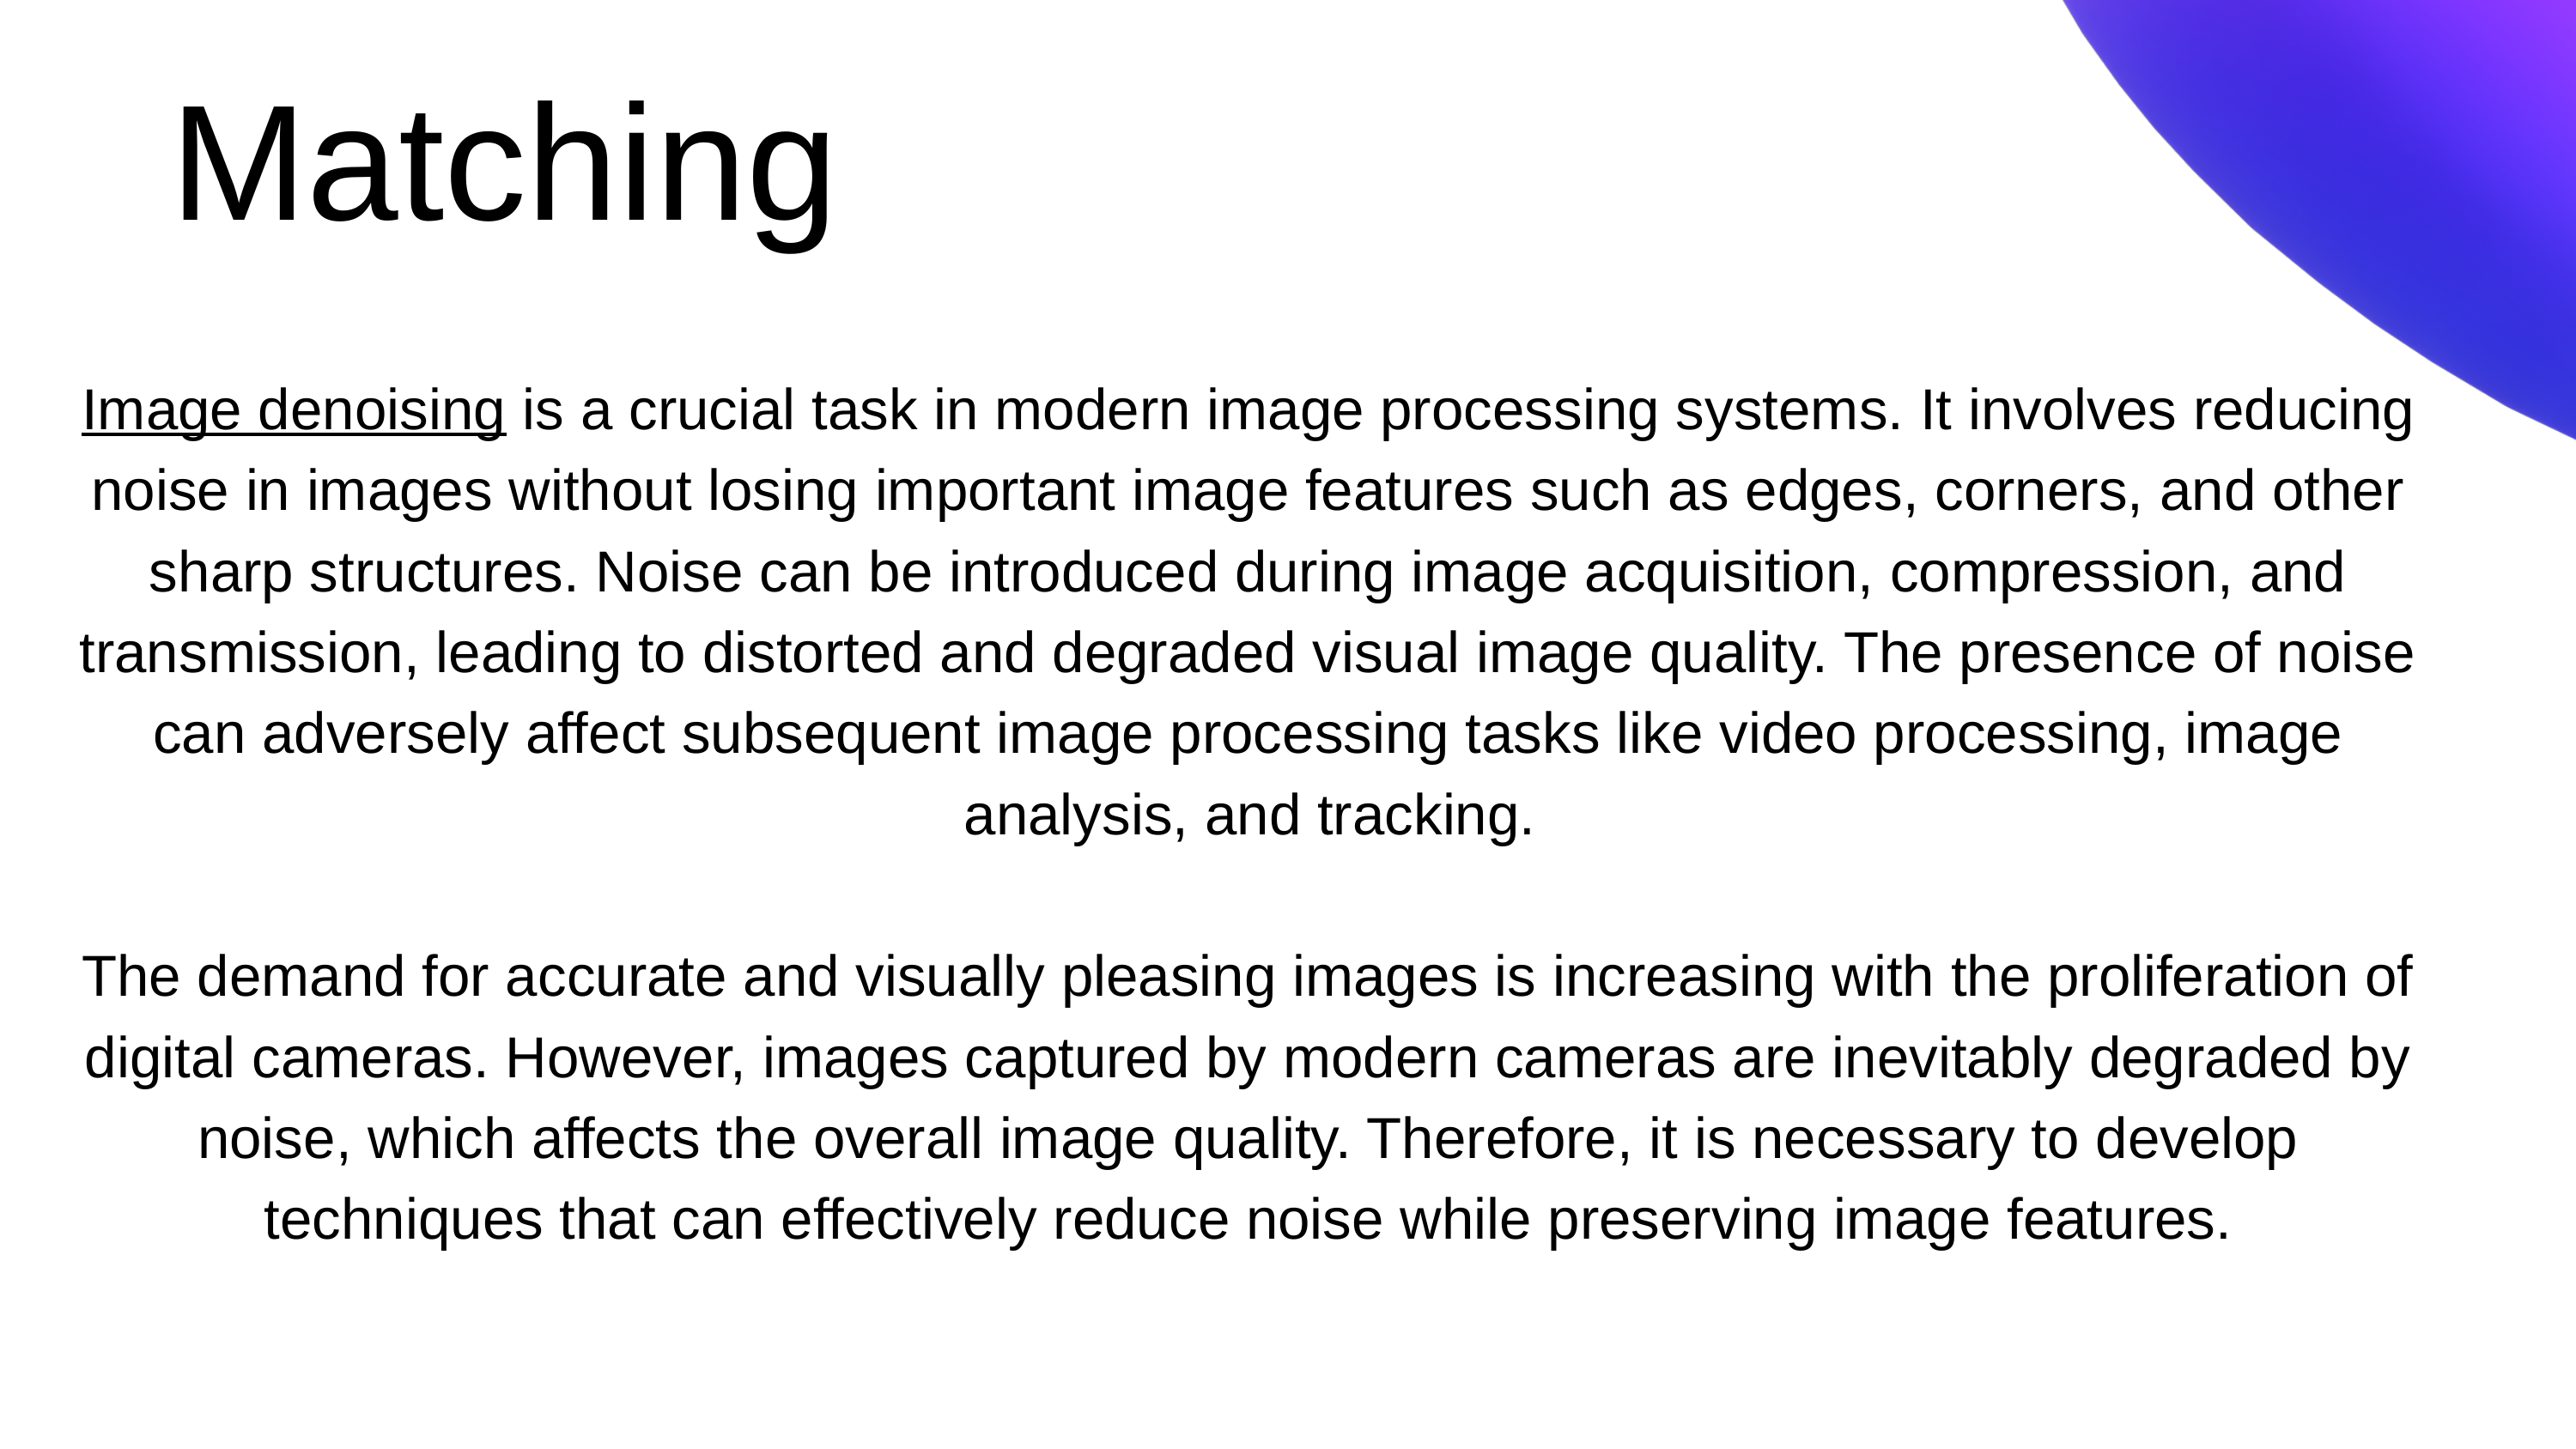

Matching
Image denoising is a crucial task in modern image processing systems. It involves reducing noise in images without losing important image features such as edges, corners, and other sharp structures. Noise can be introduced during image acquisition, compression, and transmission, leading to distorted and degraded visual image quality. The presence of noise can adversely affect subsequent image processing tasks like video processing, image analysis, and tracking.

The demand for accurate and visually pleasing images is increasing with the proliferation of digital cameras. However, images captured by modern cameras are inevitably degraded by noise, which affects the overall image quality. Therefore, it is necessary to develop techniques that can effectively reduce noise while preserving image features.